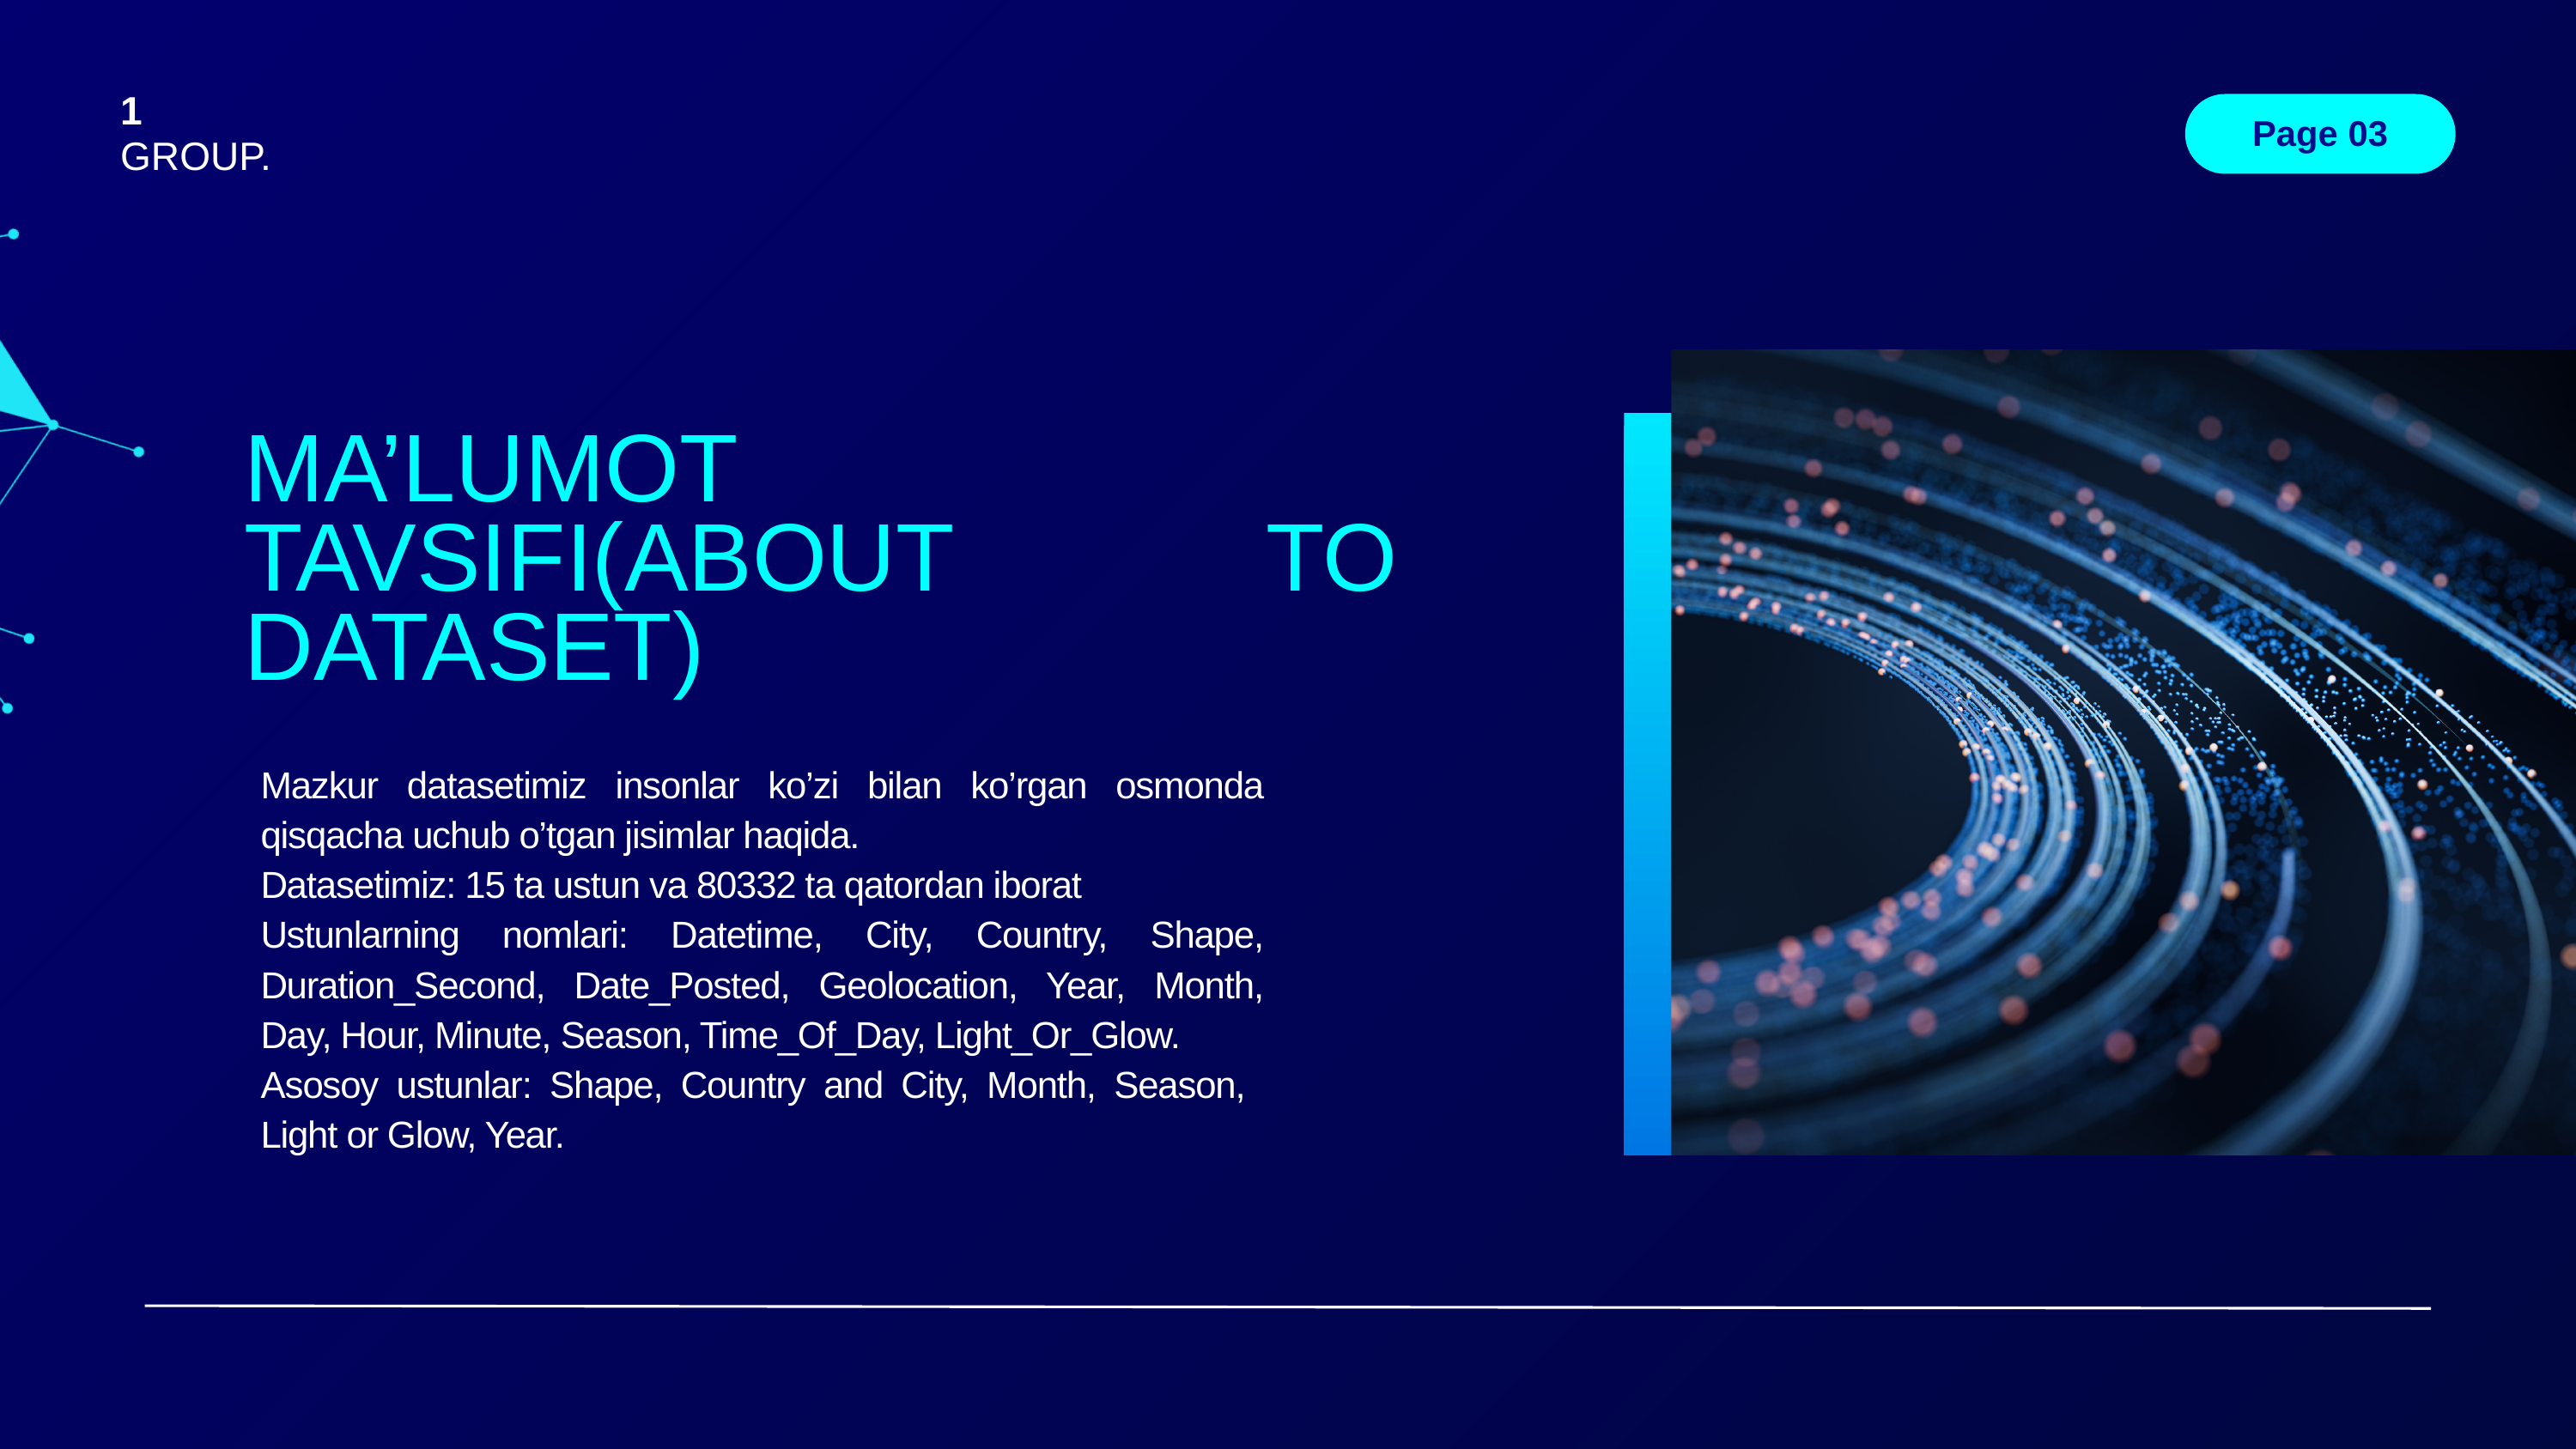

1

Page 03
GROUP.

MA’LUMOT TAVSIFI(ABOUT TO DATASET)
Mazkur datasetimiz insonlar ko’zi bilan ko’rgan osmonda qisqacha uchub o’tgan jisimlar haqida.
Datasetimiz: 15 ta ustun va 80332 ta qatordan iborat
Ustunlarning nomlari: Datetime, City, Country, Shape, Duration_Second, Date_Posted, Geolocation, Year, Month, Day, Hour, Minute, Season, Time_Of_Day, Light_Or_Glow.
Asosoy ustunlar: Shape, Country and City, Month, Season,  Light or Glow, Year.